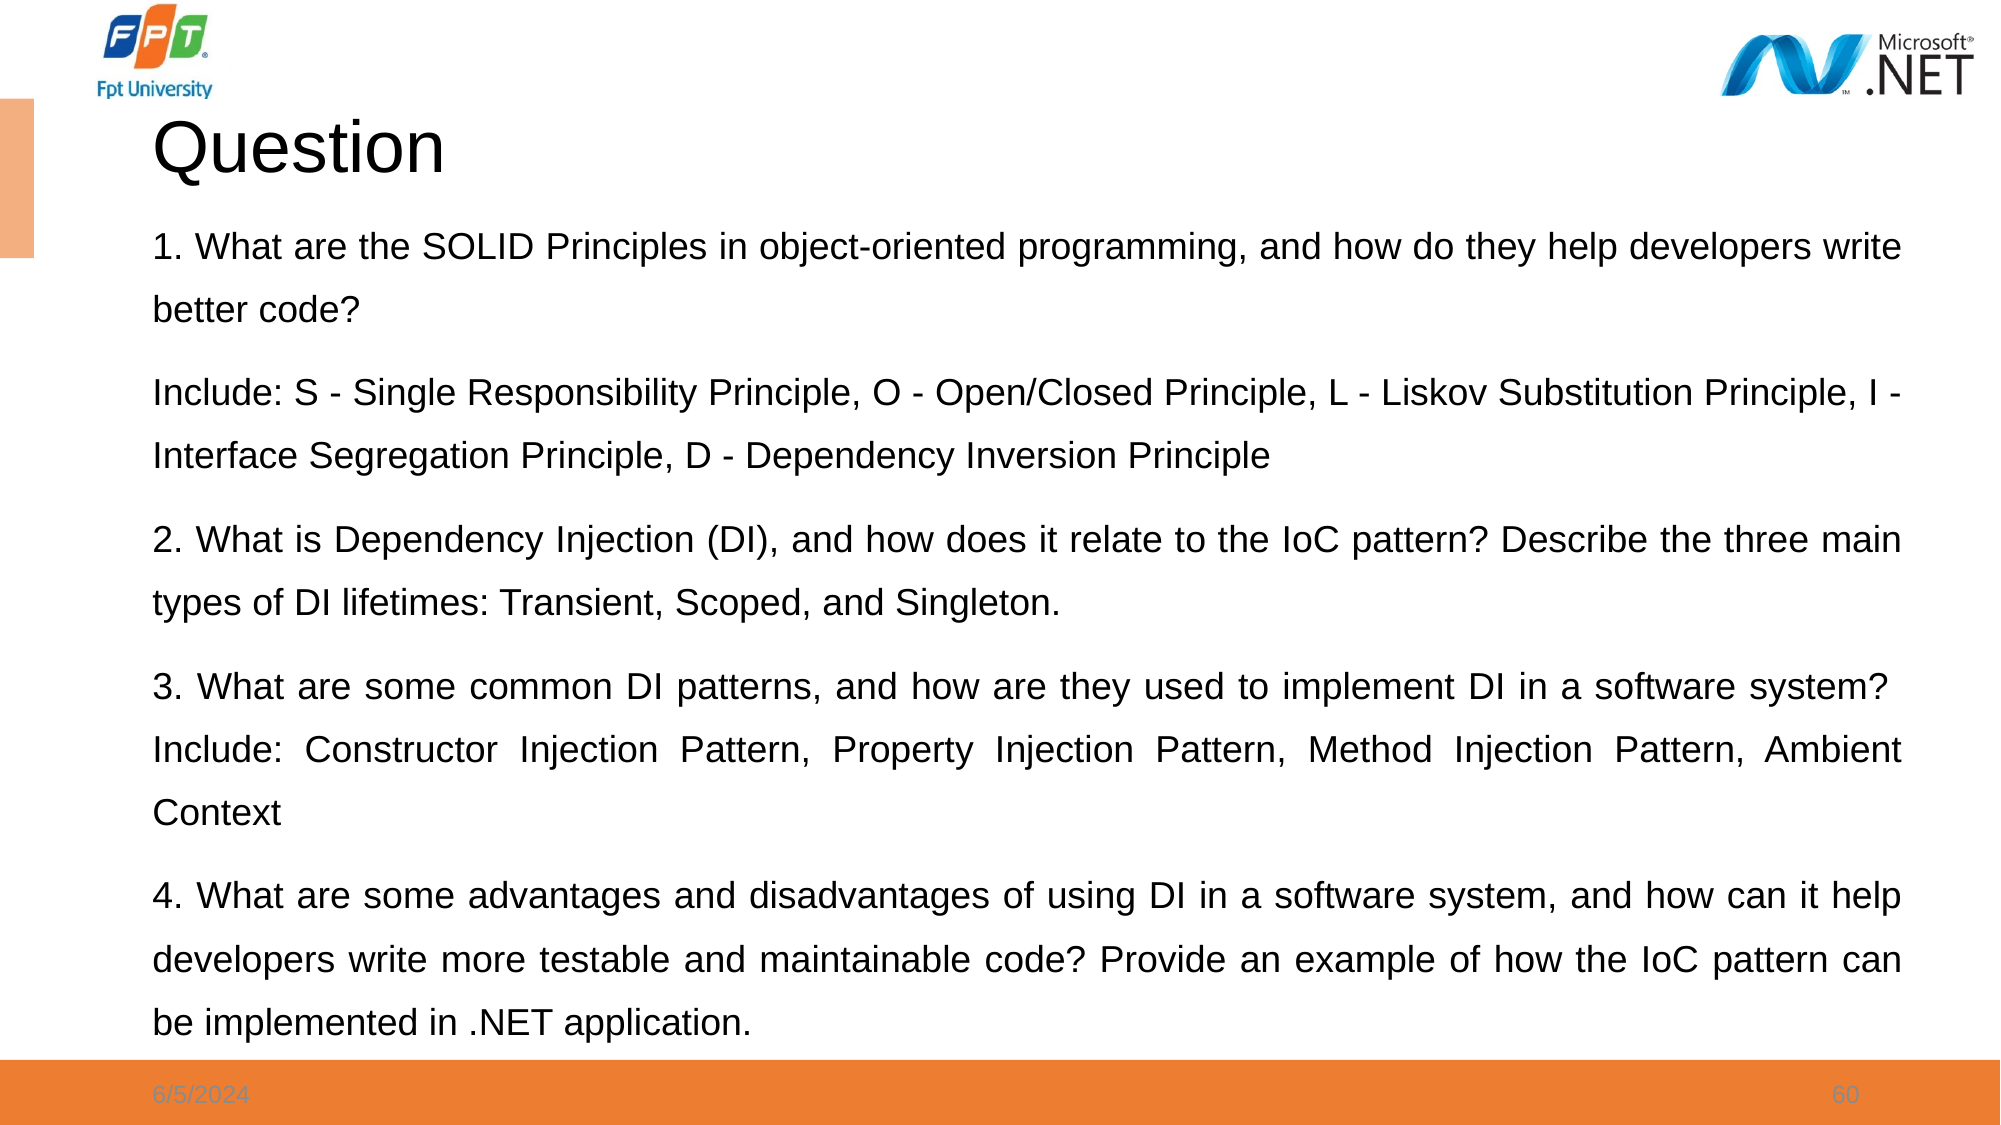

# Question
1. What are the SOLID Principles in object-oriented programming, and how do they help developers write better code?
Include: S - Single Responsibility Principle, O - Open/Closed Principle, L - Liskov Substitution Principle, I - Interface Segregation Principle, D - Dependency Inversion Principle
2. What is Dependency Injection (DI), and how does it relate to the IoC pattern? Describe the three main types of DI lifetimes: Transient, Scoped, and Singleton.
3. What are some common DI patterns, and how are they used to implement DI in a software system?
Include: Constructor Injection Pattern, Property Injection Pattern, Method Injection Pattern, Ambient Context
4. What are some advantages and disadvantages of using DI in a software system, and how can it help developers write more testable and maintainable code? Provide an example of how the IoC pattern can be implemented in .NET application.
6/5/2024
60